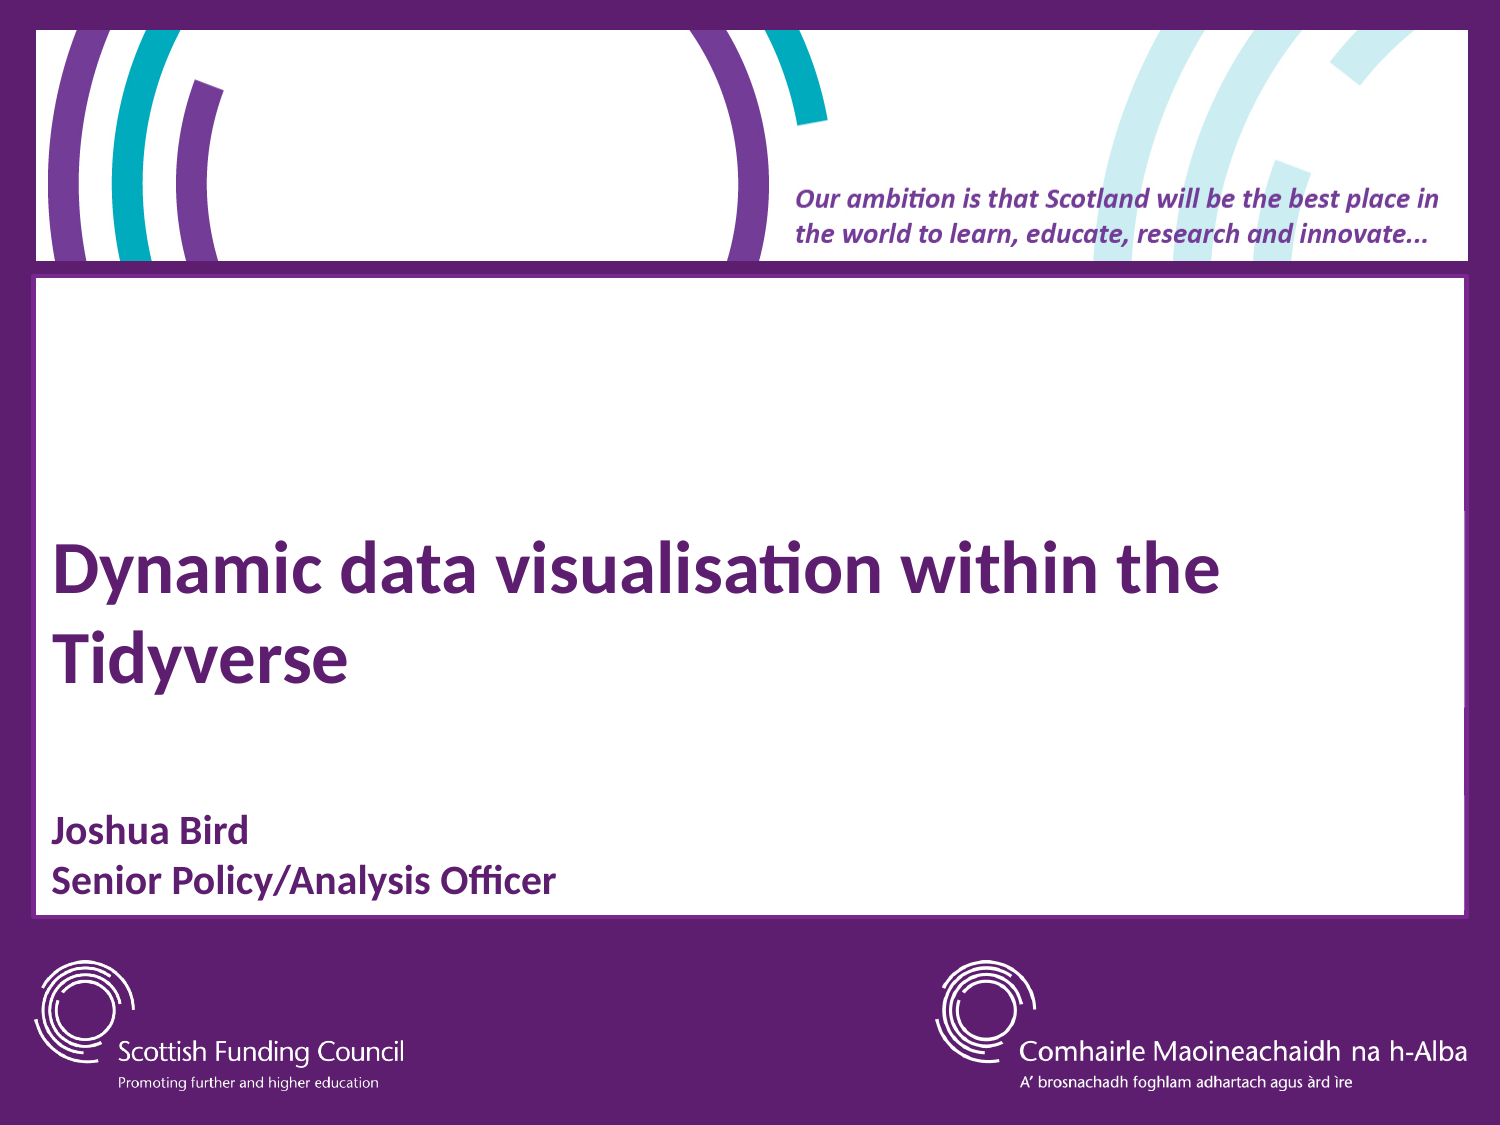

# Dynamic data visualisation within the Tidyverse
Joshua Bird
Senior Policy/Analysis Officer